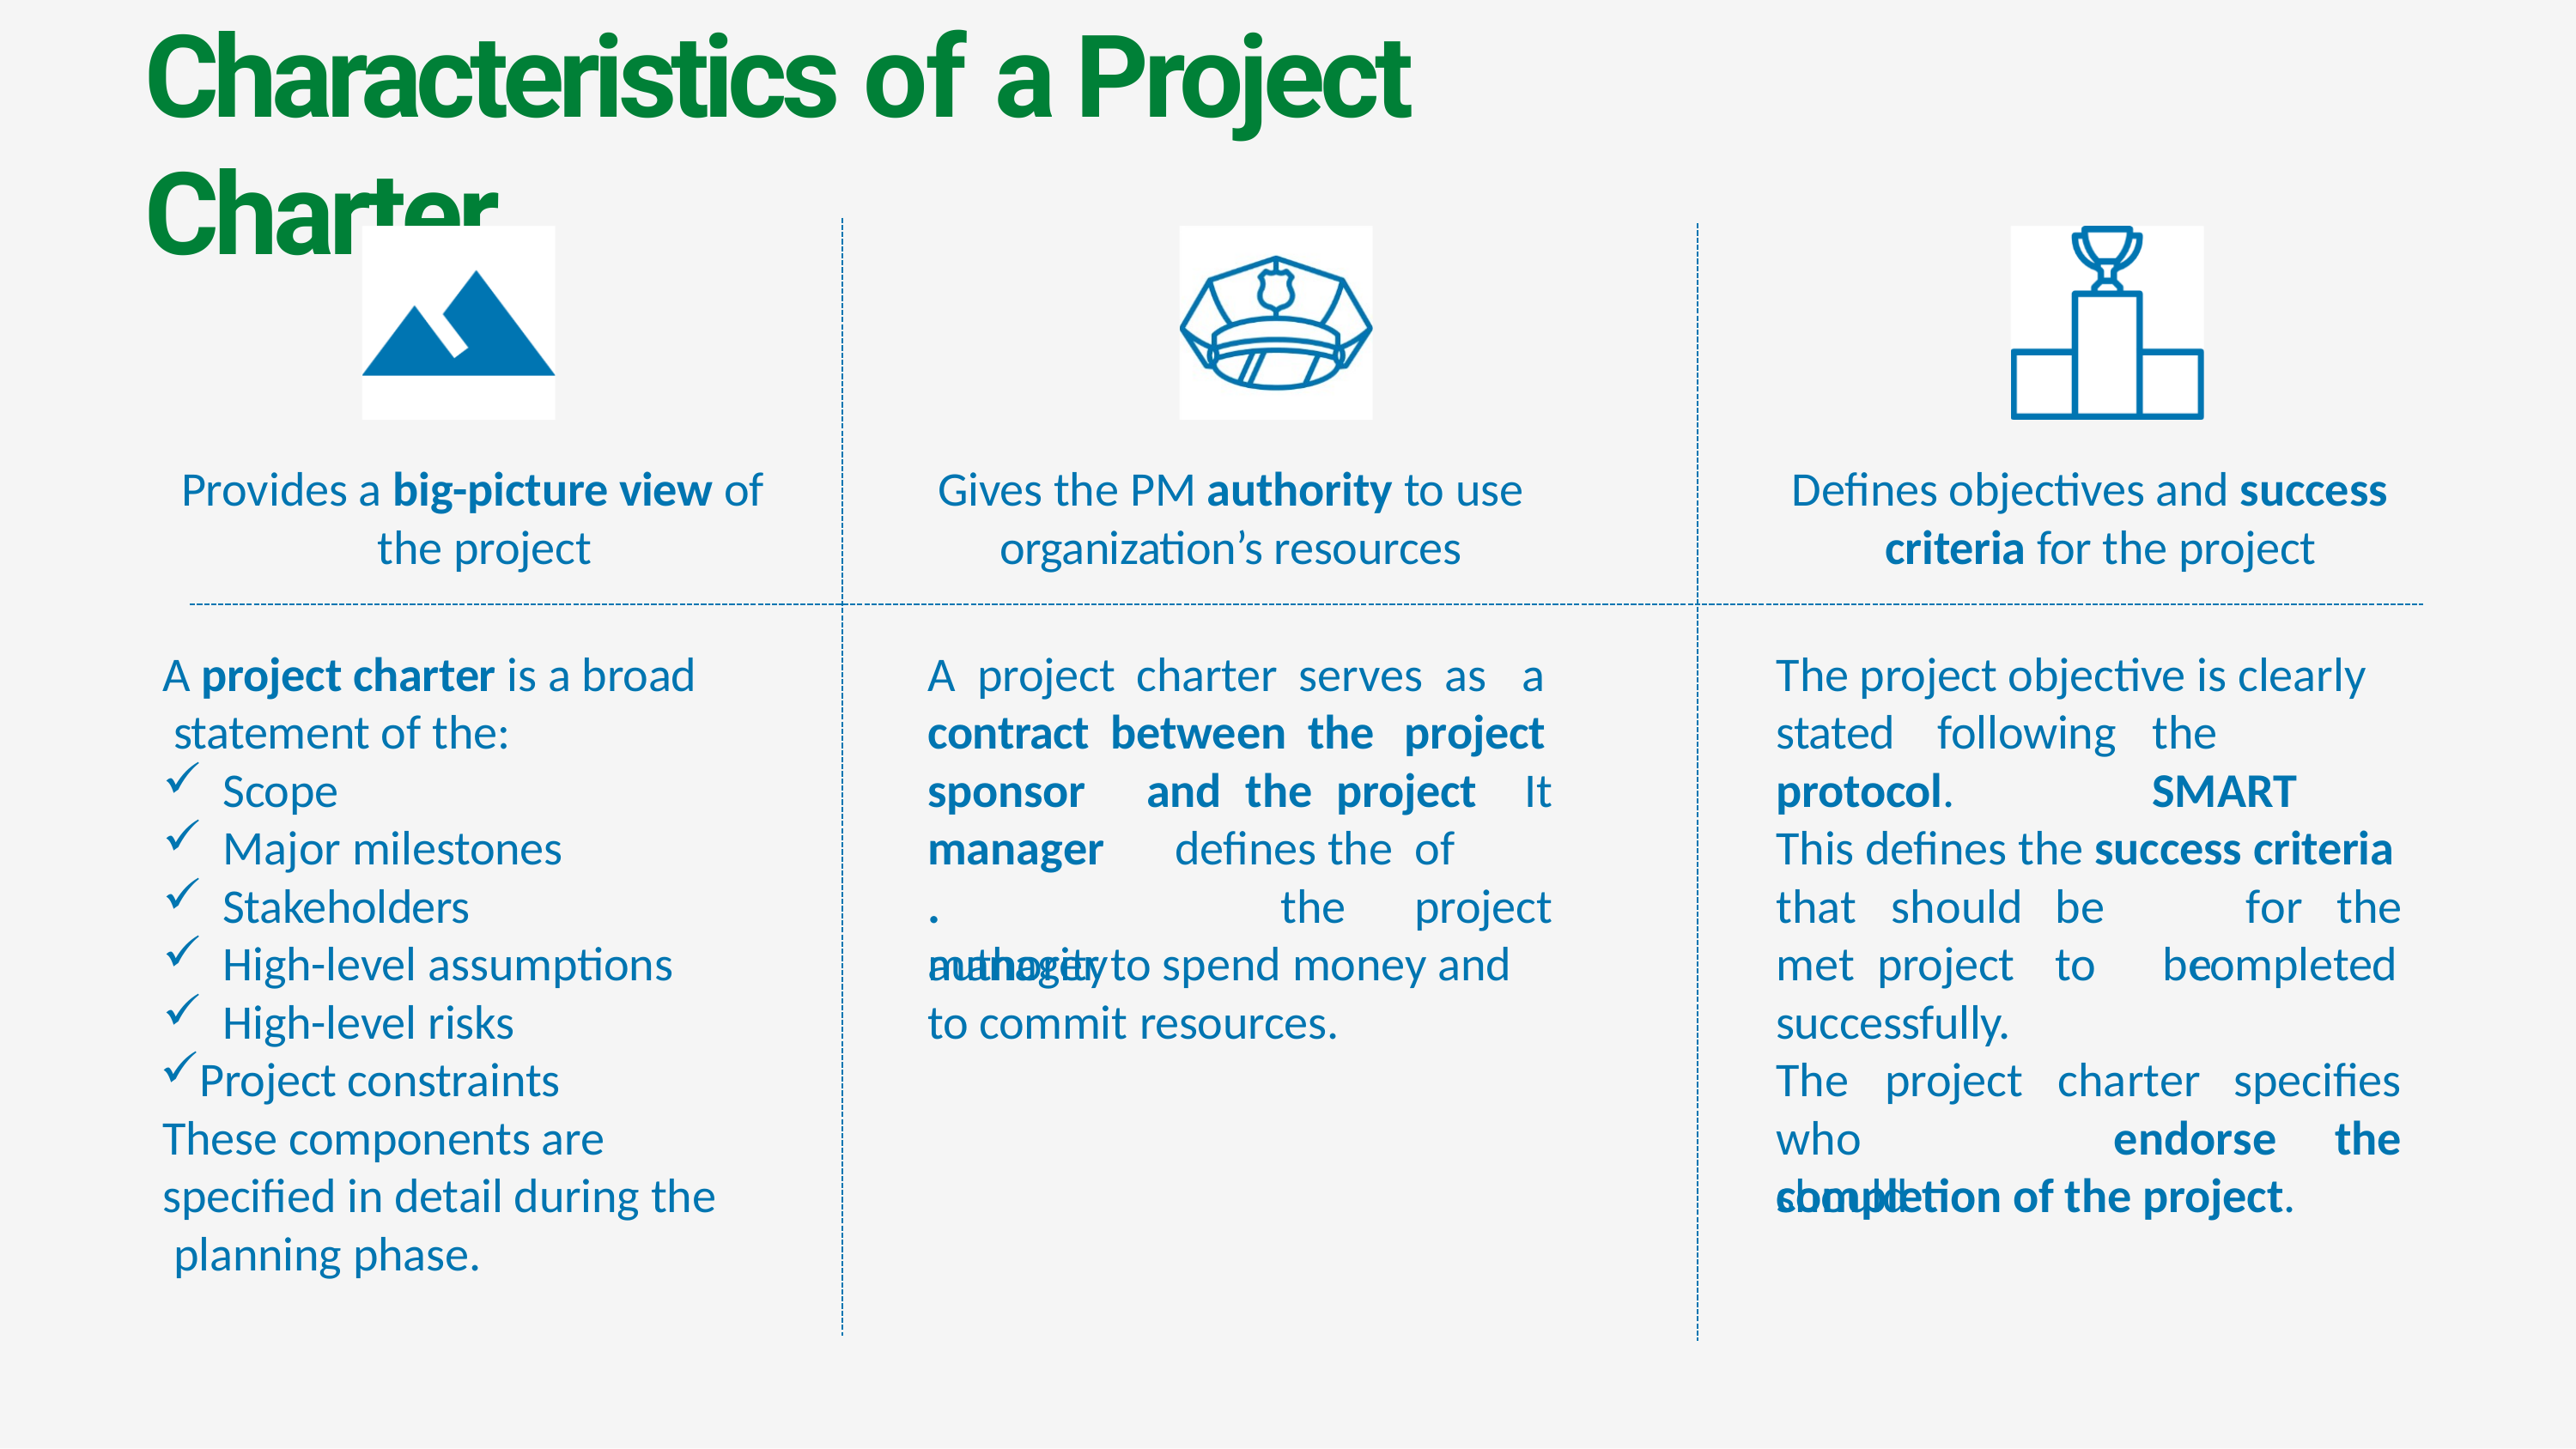

# Characteristics of a Project Charter

Provides a big-picture view of  the project
Gives the PM authority to use
organization’s resources
Defines objectives and success  criteria for the project
A project charter is a broad  statement of the:
Scope
Major milestones
Stakeholders
High-level assumptions
High-level risks
Project constraints  These components are
specified in detail during the  planning phase.
A  project  charter  serves  as   a
contract  between  the  project
The project objective is clearly
stated	following
the	SMART
sponsor  manager.  authority
and the project  It defines the  of
protocol.
This defines the success criteria
the	project
that	should	be	met  project	to		be
for	the
manager to spend money and  to commit resources.
completed
successfully.  The	project  who		should
charter	specifies
endorse	the
completion of the project.
18